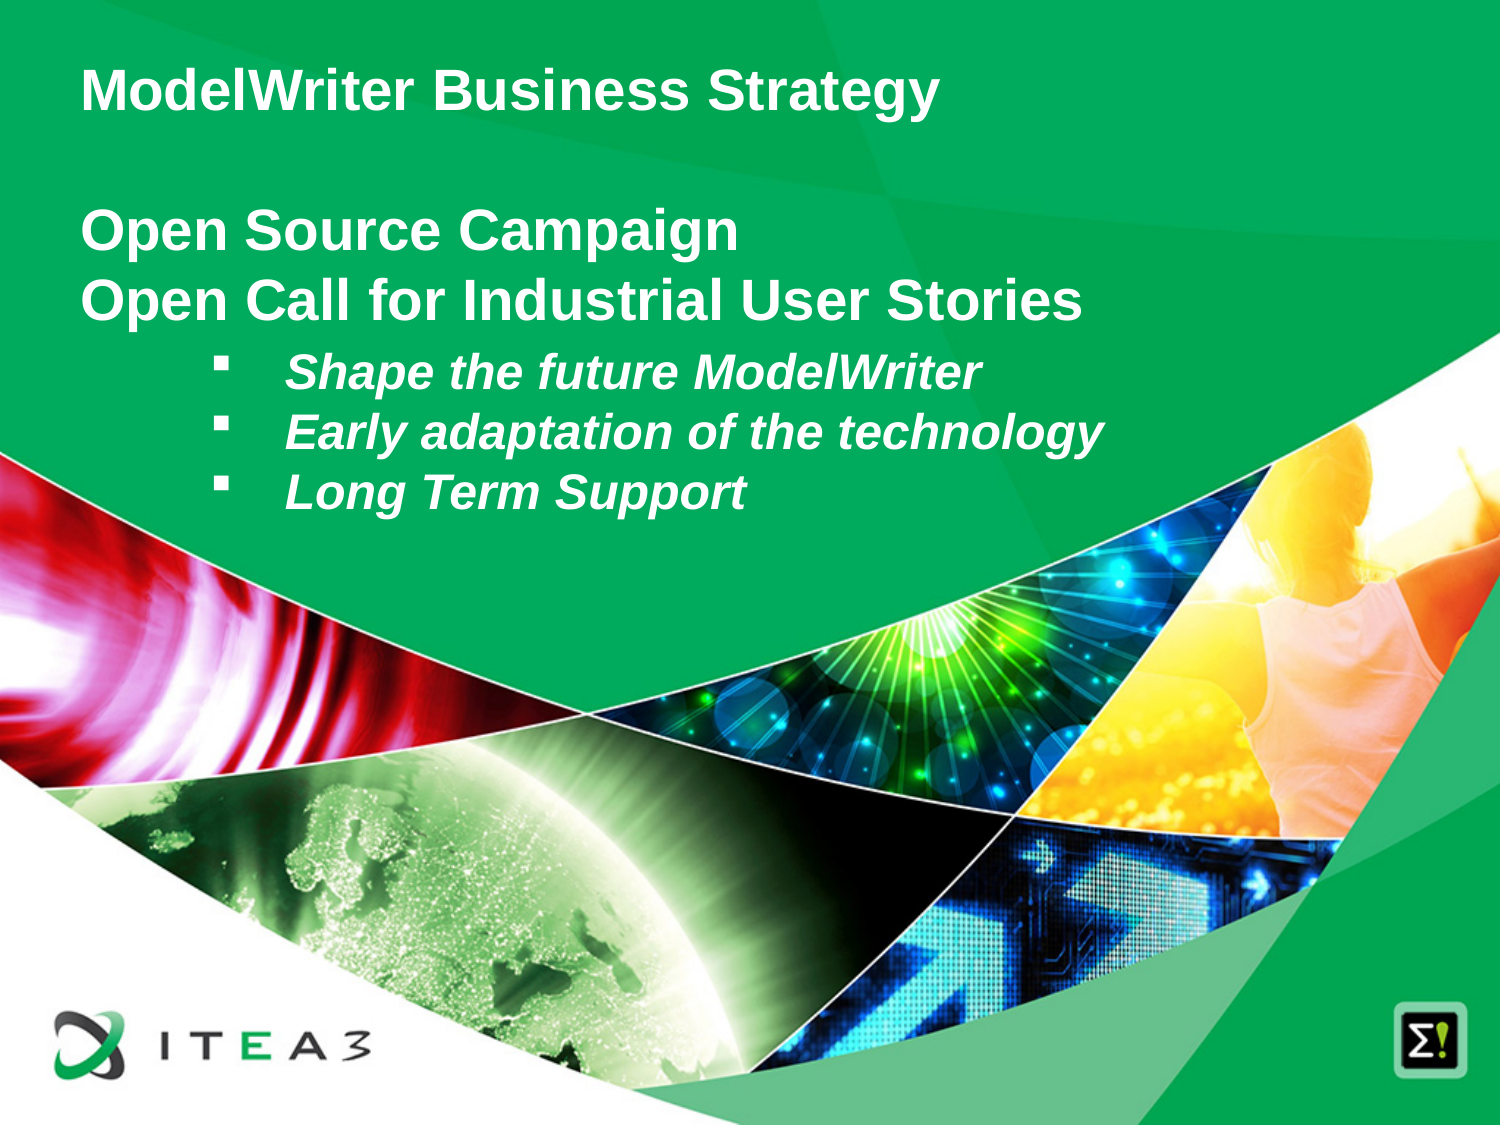

# ModelWriter Business Strategy Open Source Campaign Open Call for Industrial User Stories
Shape the future ModelWriter
Early adaptation of the technology
Long Term Support